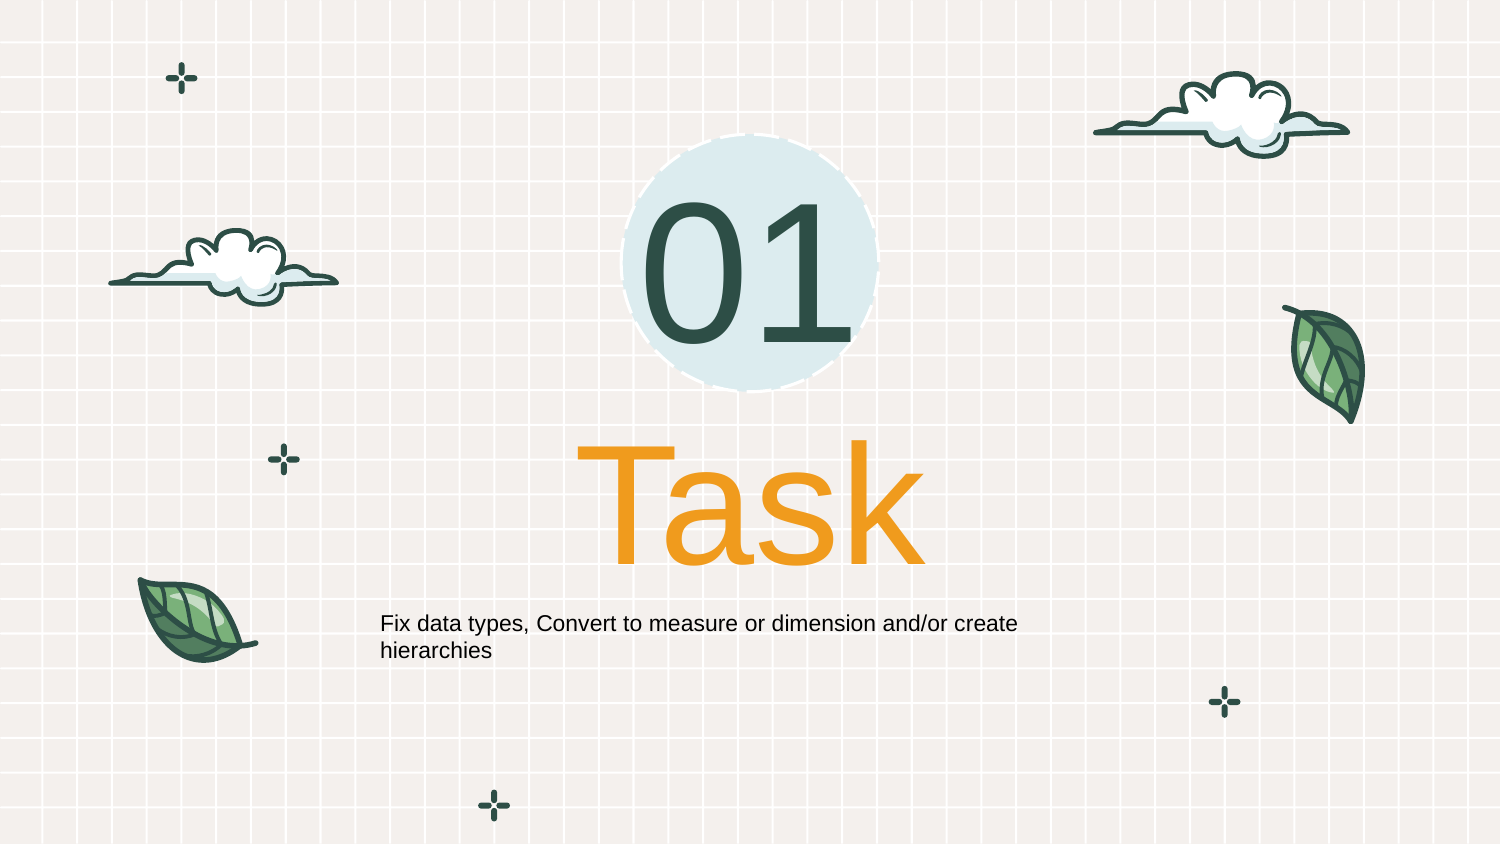

01

# Task

Fix data types, Convert to measure or dimension and/or create hierarchies